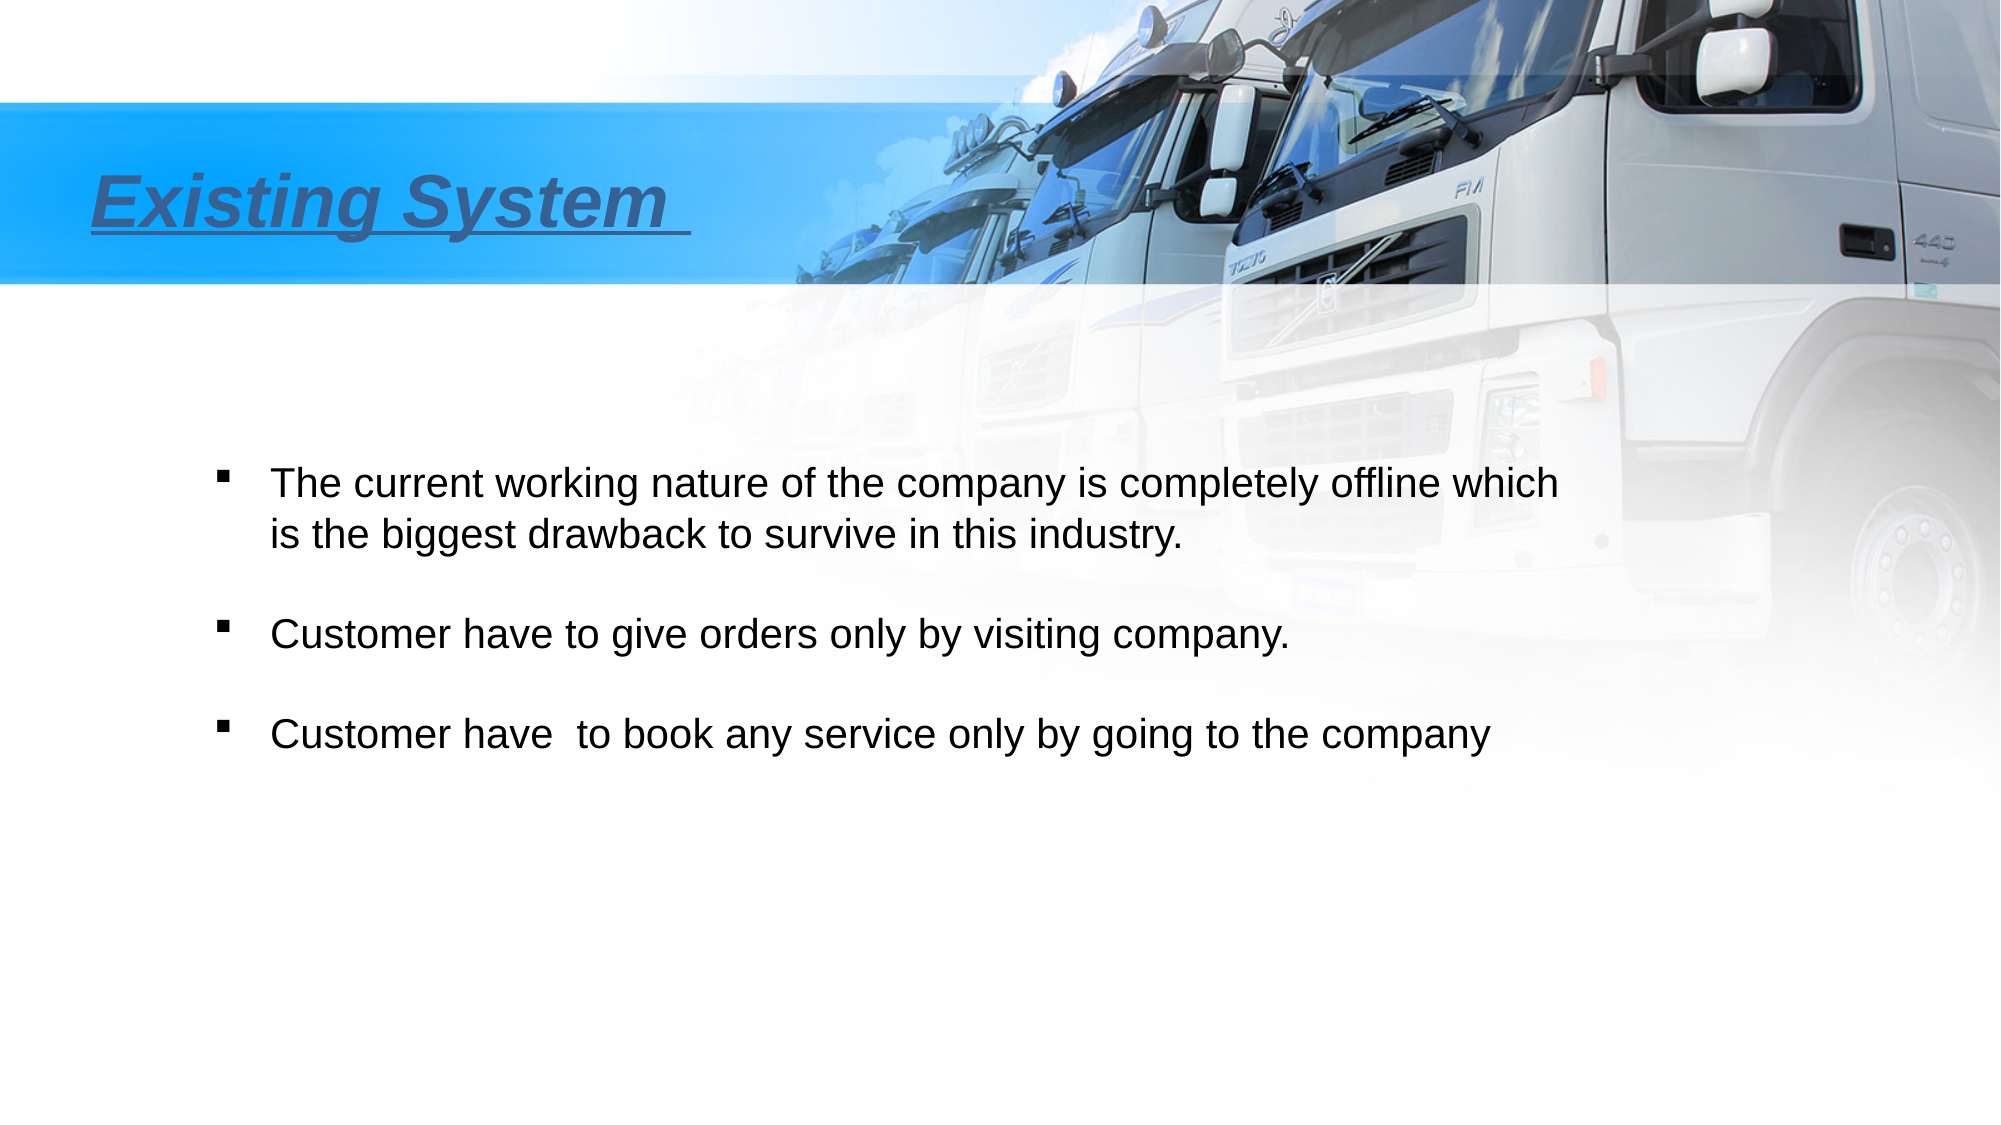

Existing System
The current working nature of the company is completely offline which   is the biggest drawback to survive in this industry.

Customer have to give orders only by visiting company.

Customer have  to book any service only by going to the company